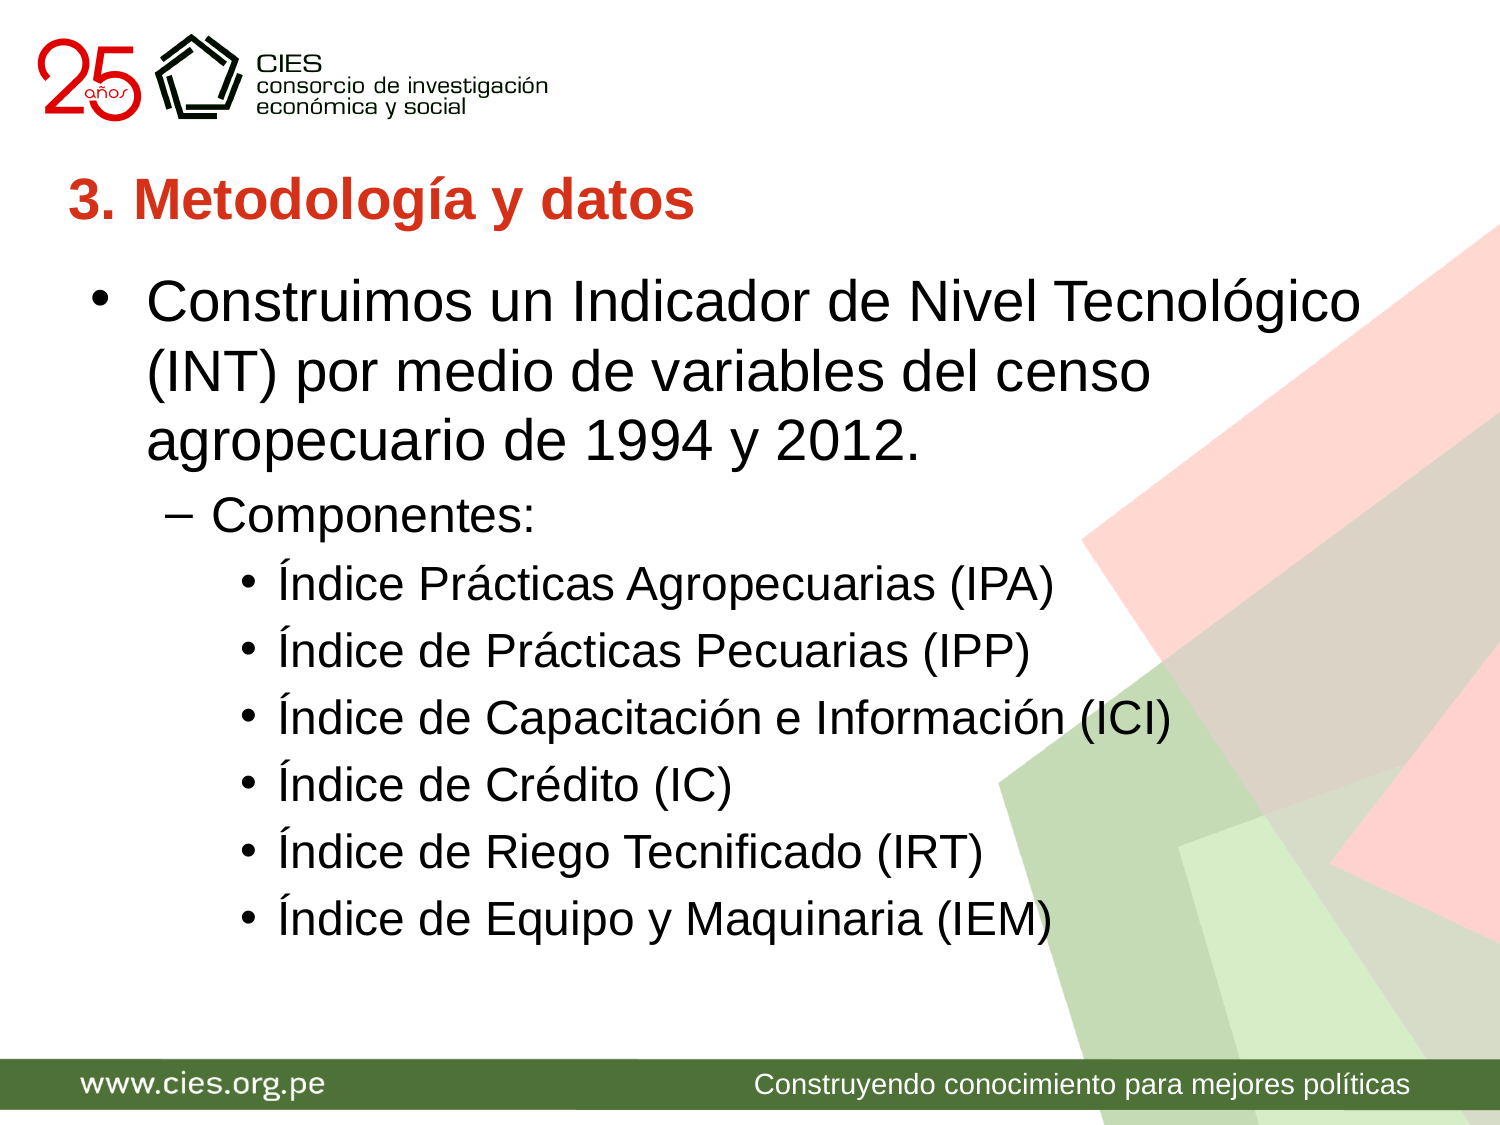

# 3. Metodología y datos
Construimos un Indicador de Nivel Tecnológico (INT) por medio de variables del censo agropecuario de 1994 y 2012.
Componentes:
Índice Prácticas Agropecuarias (IPA)
Índice de Prácticas Pecuarias (IPP)
Índice de Capacitación e Información (ICI)
Índice de Crédito (IC)
Índice de Riego Tecnificado (IRT)
Índice de Equipo y Maquinaria (IEM)